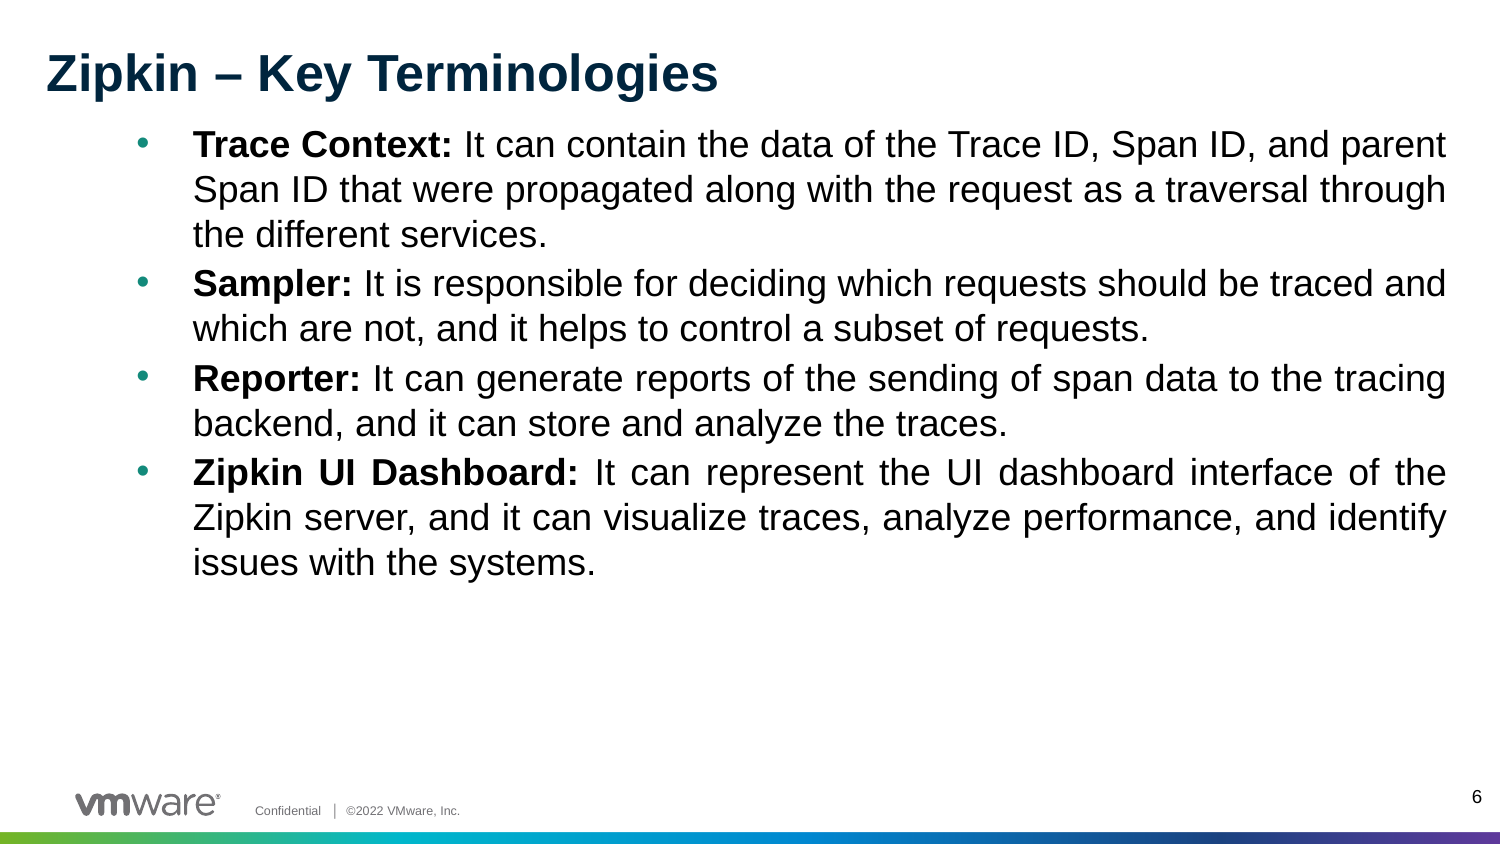

# Zipkin – Key Terminologies
Trace Context: It can contain the data of the Trace ID, Span ID, and parent Span ID that were propagated along with the request as a traversal through the different services.
Sampler: It is responsible for deciding which requests should be traced and which are not, and it helps to control a subset of requests.
Reporter: It can generate reports of the sending of span data to the tracing backend, and it can store and analyze the traces.
Zipkin UI Dashboard: It can represent the UI dashboard interface of the Zipkin server, and it can visualize traces, analyze performance, and identify issues with the systems.
6